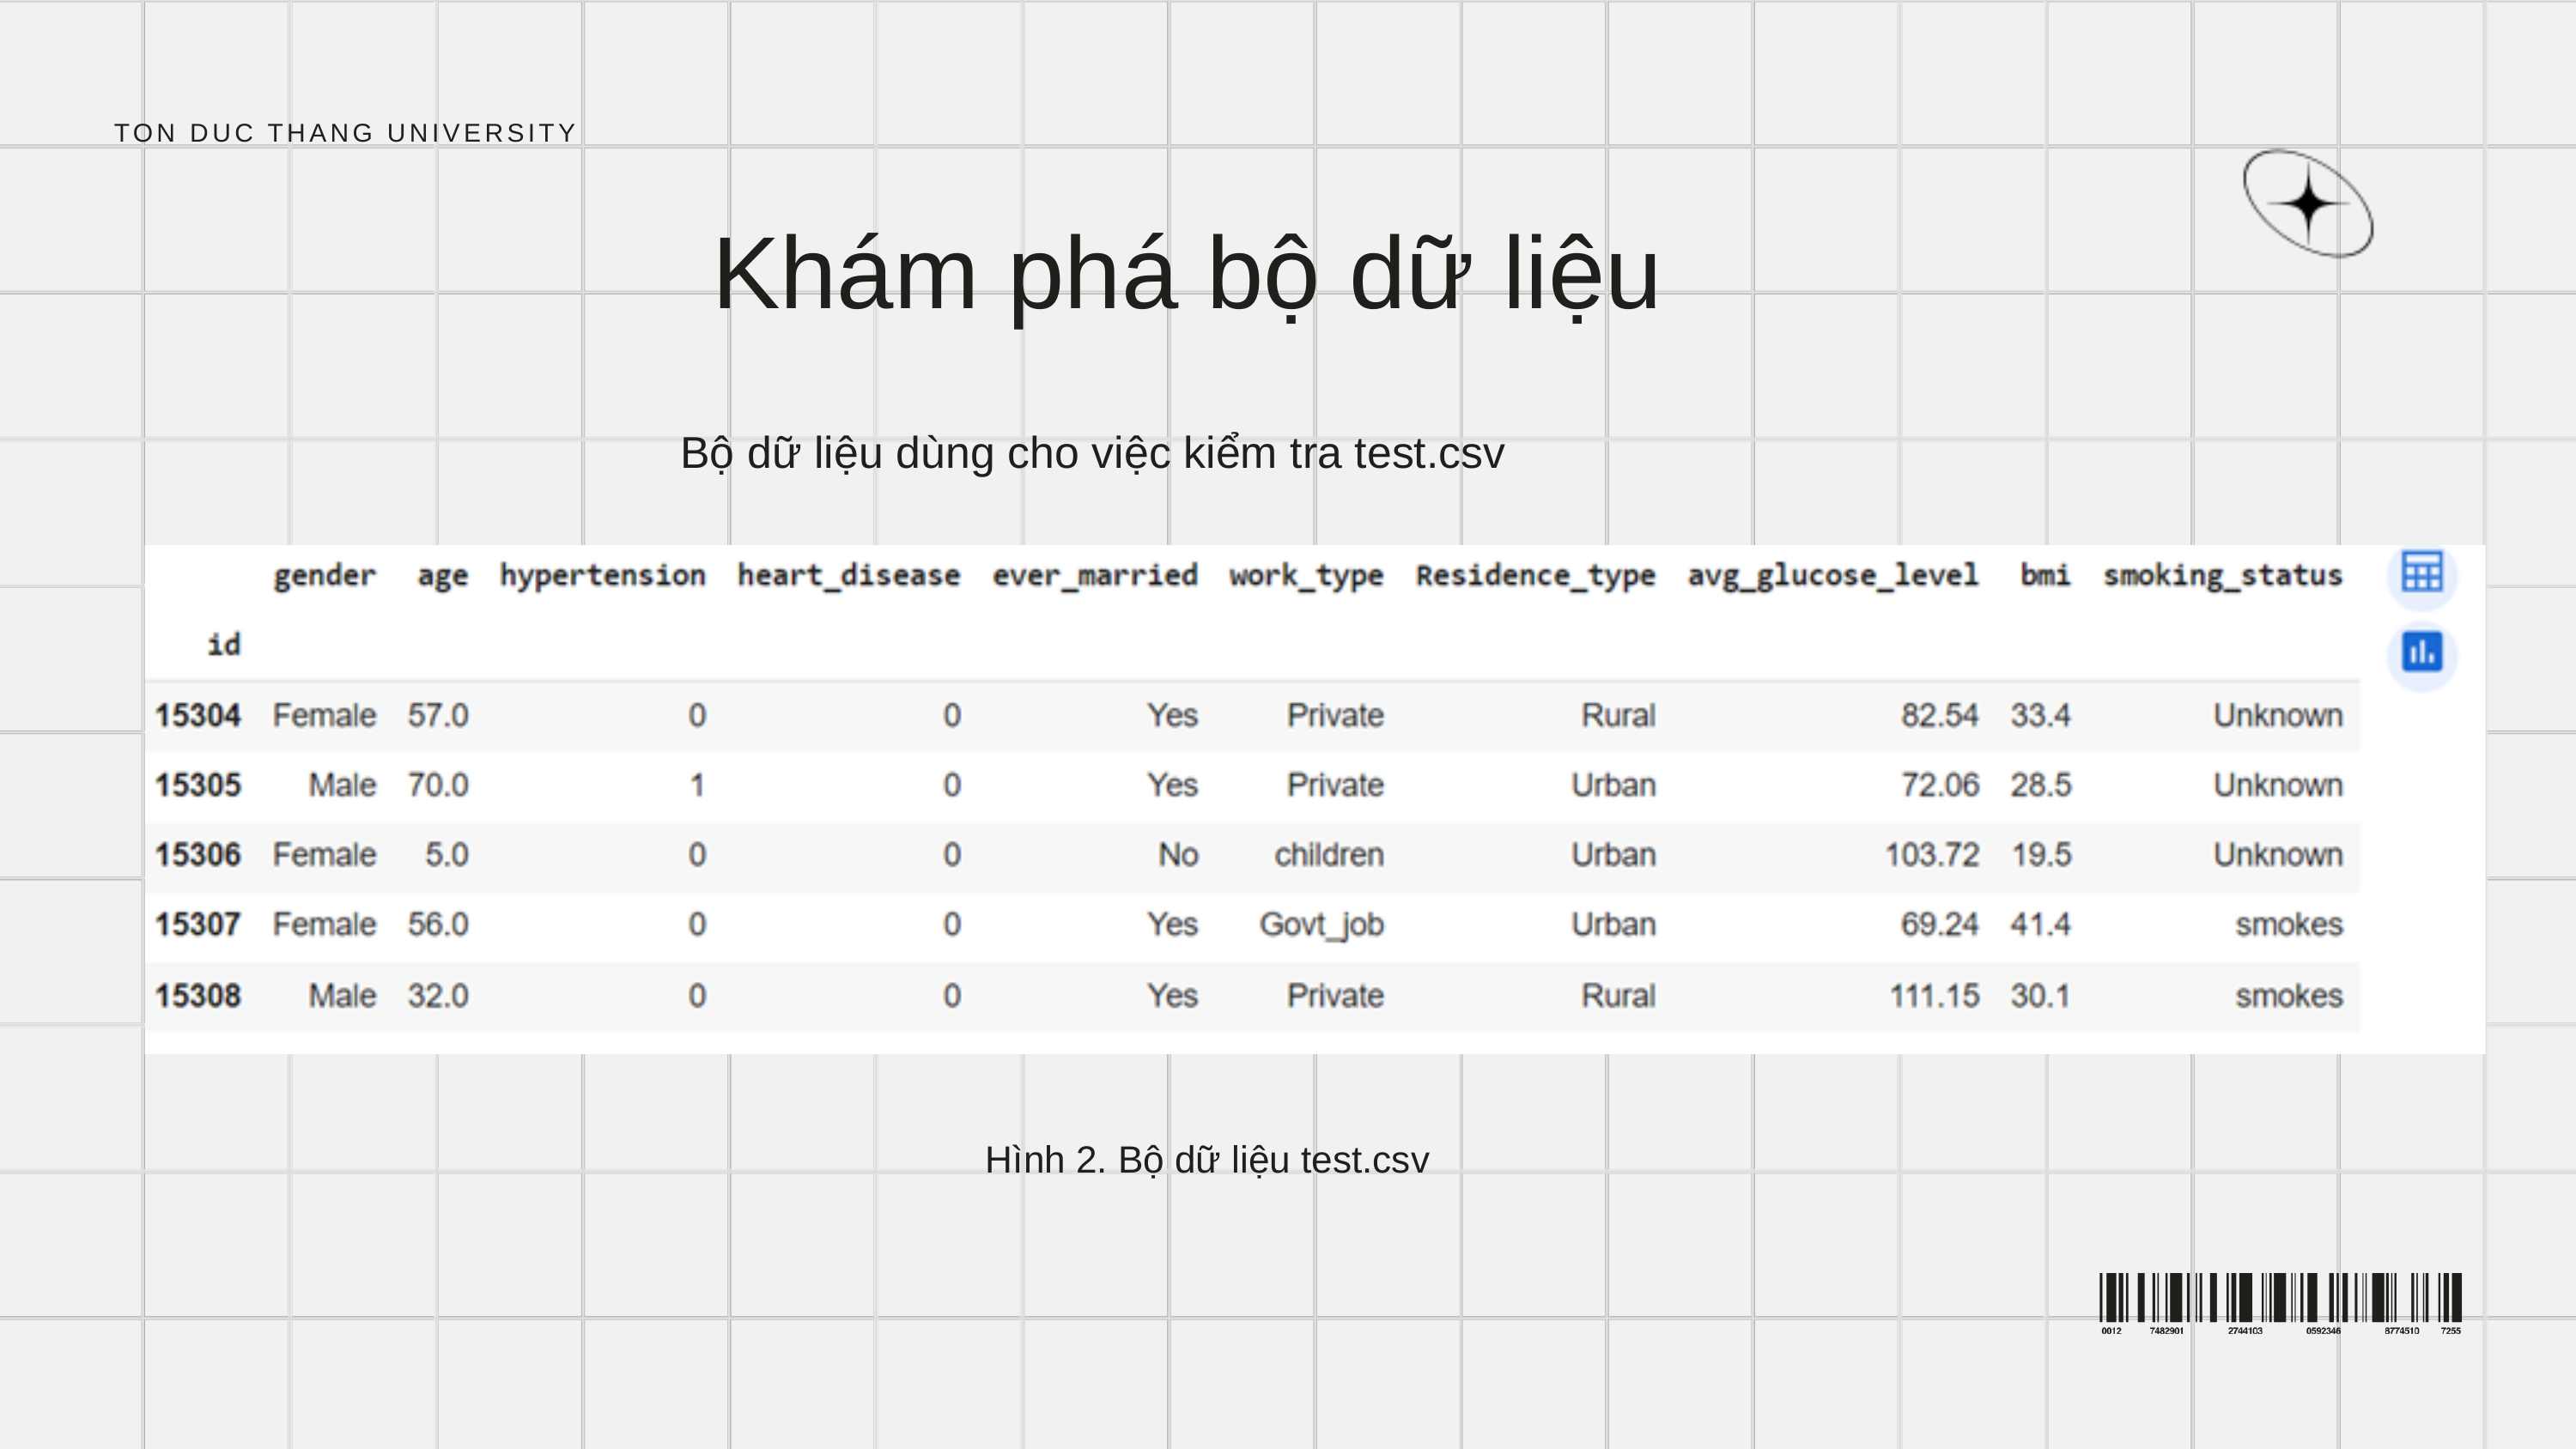

TON DUC THANG UNIVERSITY

Khám phá bộ dữ liệu
Bộ dữ liệu dùng cho việc kiểm tra test.csv

Hình 2. Bộ dữ liệu test.csv